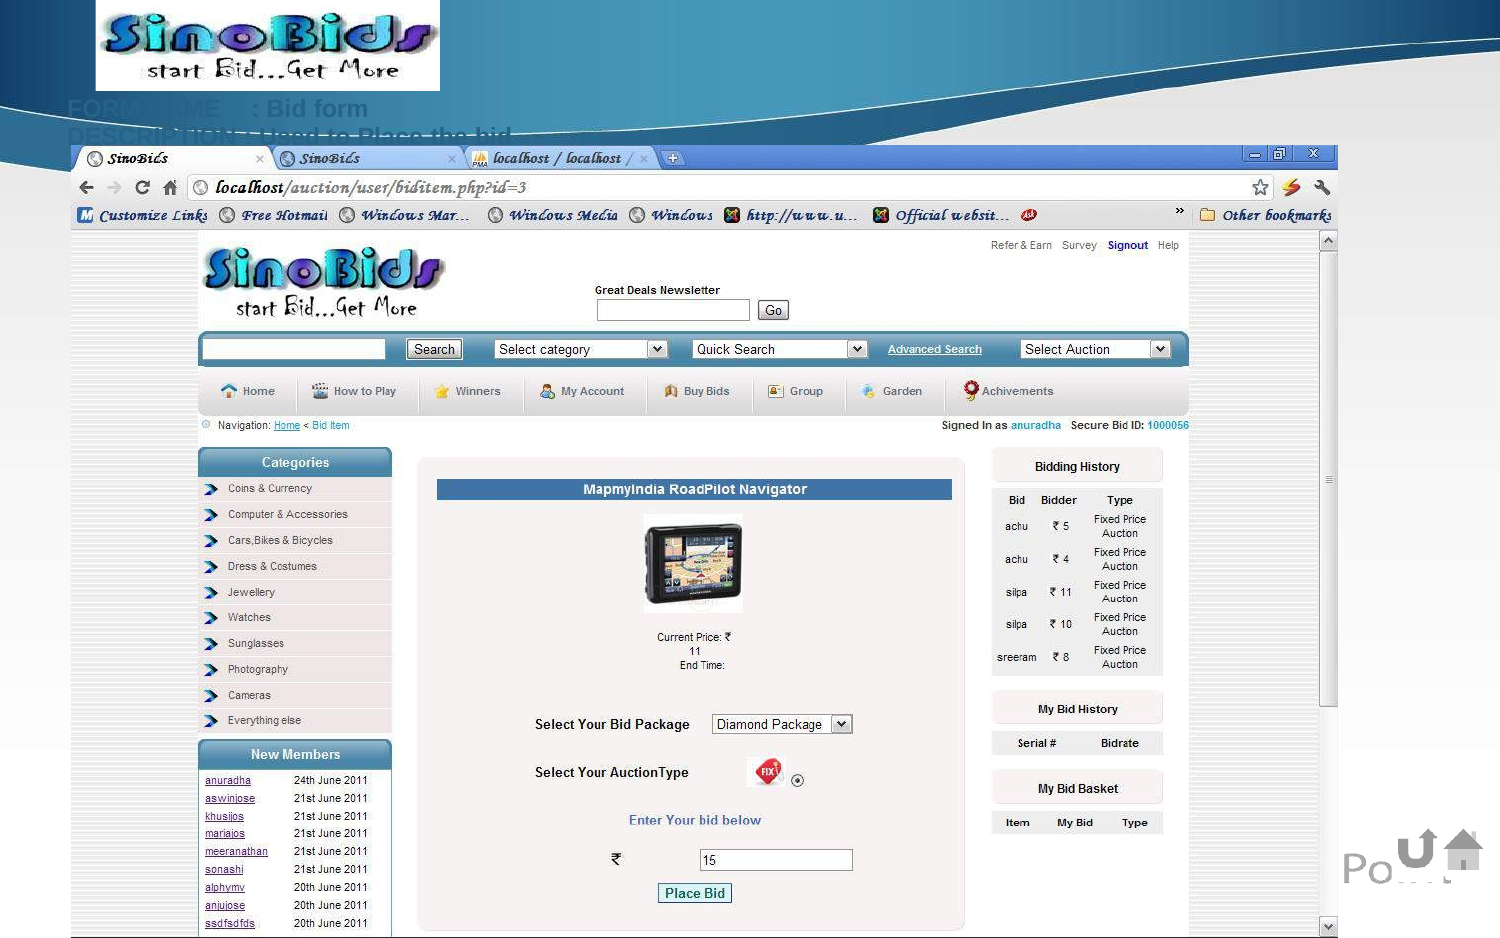

FORM NAME	: Bid form  DESCRIPTION : Used to Place the bid